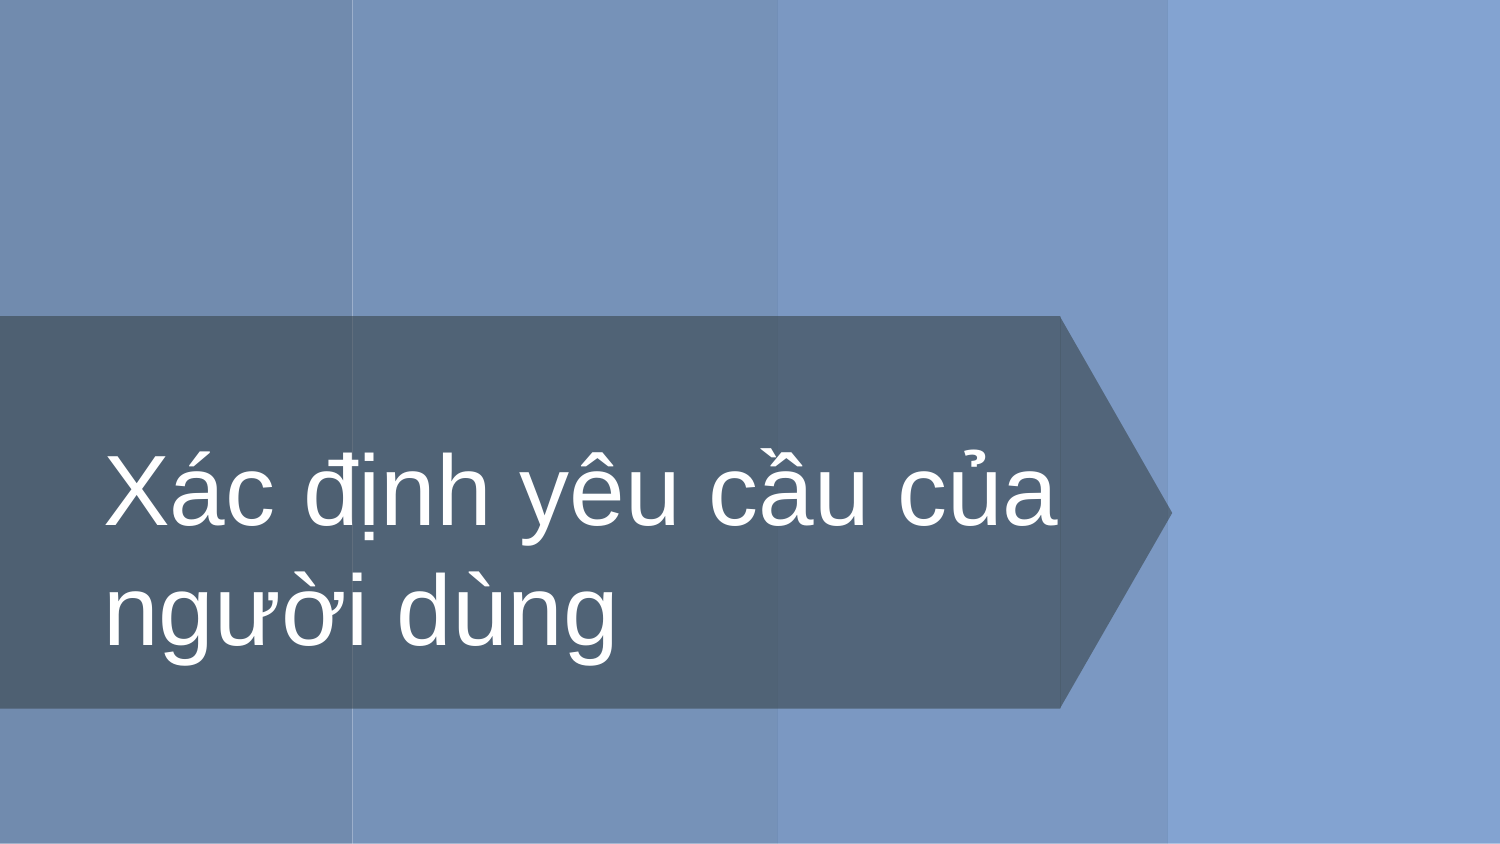

# Xác định yêu cầu của người dùng